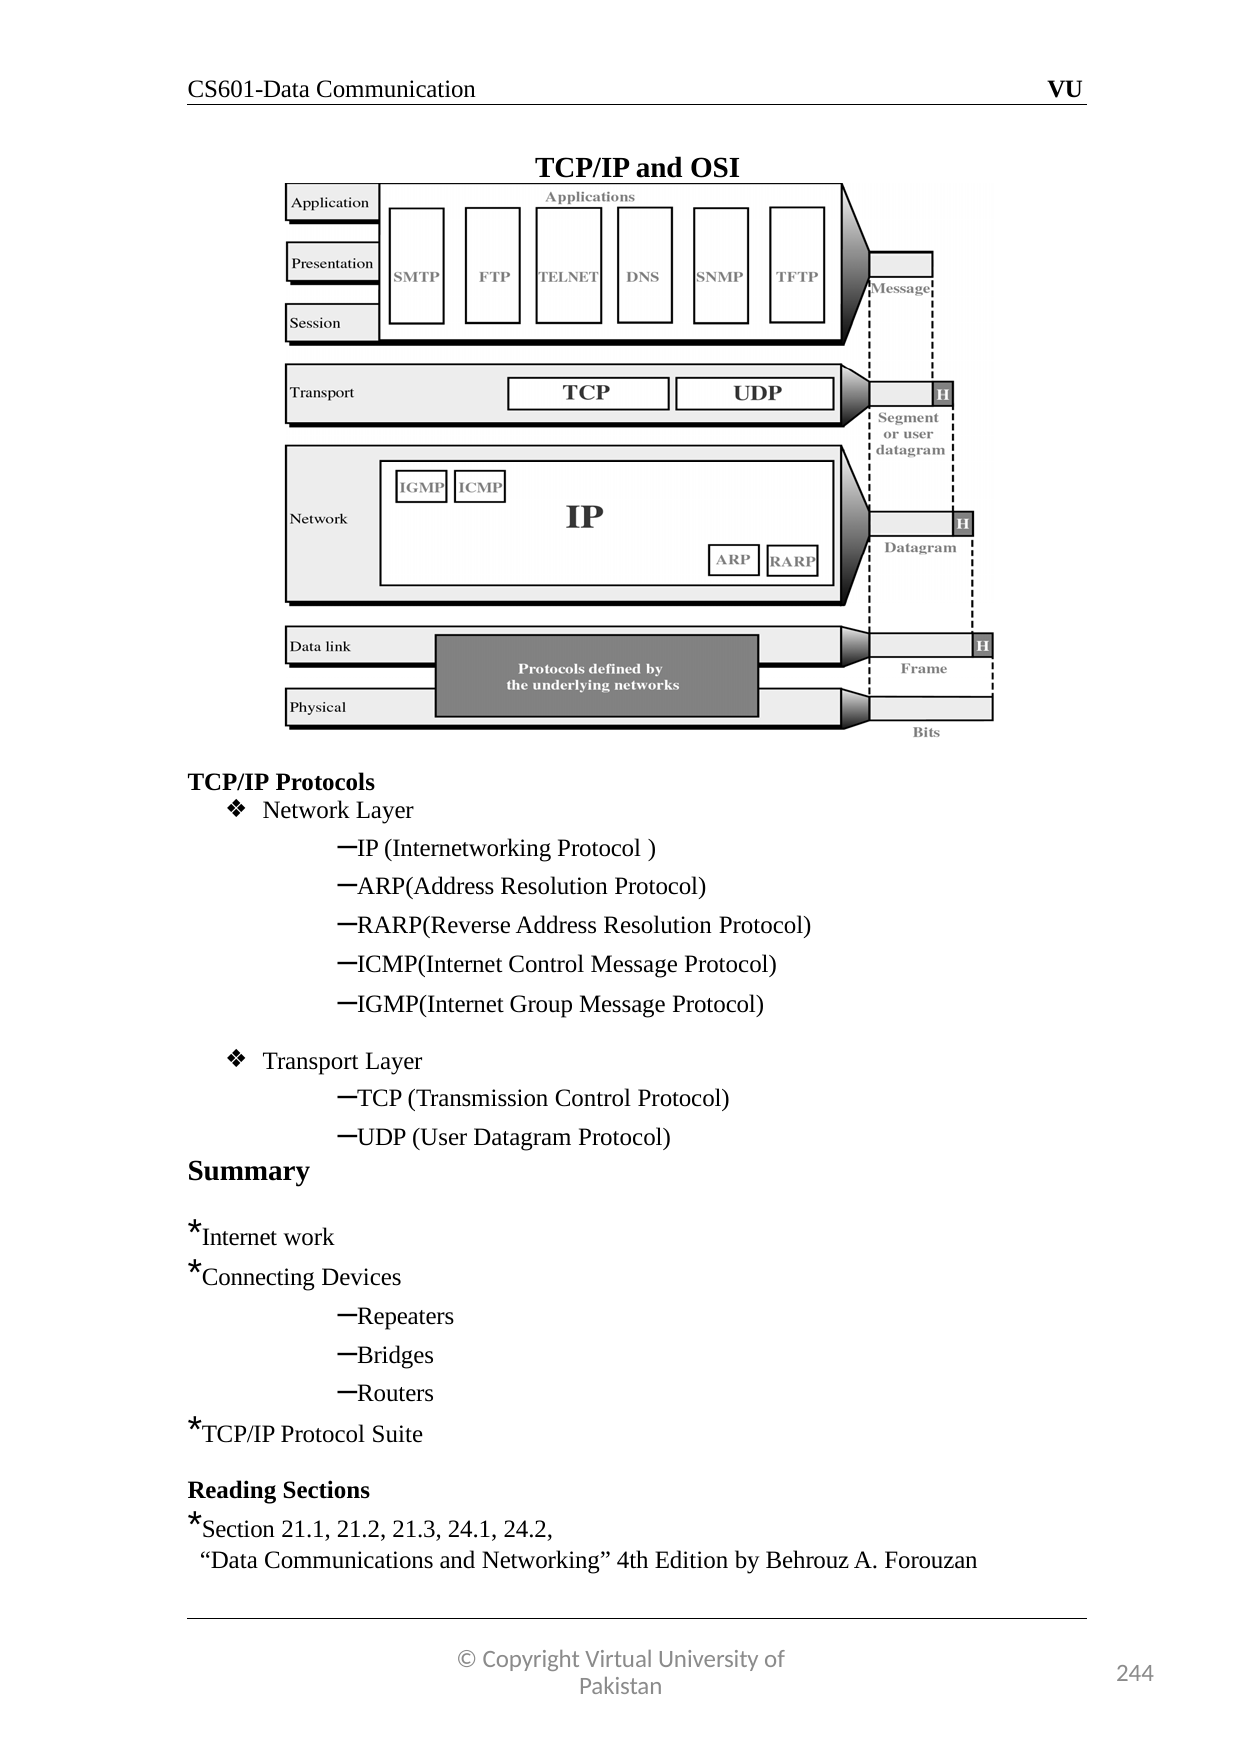

CS601-Data Communication
VU

TCP/IP and OSI

TCP/IP Protocols
Network Layer
–IP (Internetworking Protocol )
–ARP(Address Resolution Protocol)
–RARP(Reverse Address Resolution Protocol)
–ICMP(Internet Control Message Protocol)
–IGMP(Internet Group Message Protocol)
Transport Layer
–TCP (Transmission Control Protocol)
–UDP (User Datagram Protocol)
Summary
*Internet work
*Connecting Devices
–Repeaters
–Bridges
–Routers
*TCP/IP Protocol Suite
Reading Sections
*Section 21.1, 21.2, 21.3, 24.1, 24.2,
“Data Communications and Networking” 4th Edition by Behrouz A. Forouzan

© Copyright Virtual University of Pakistan
244